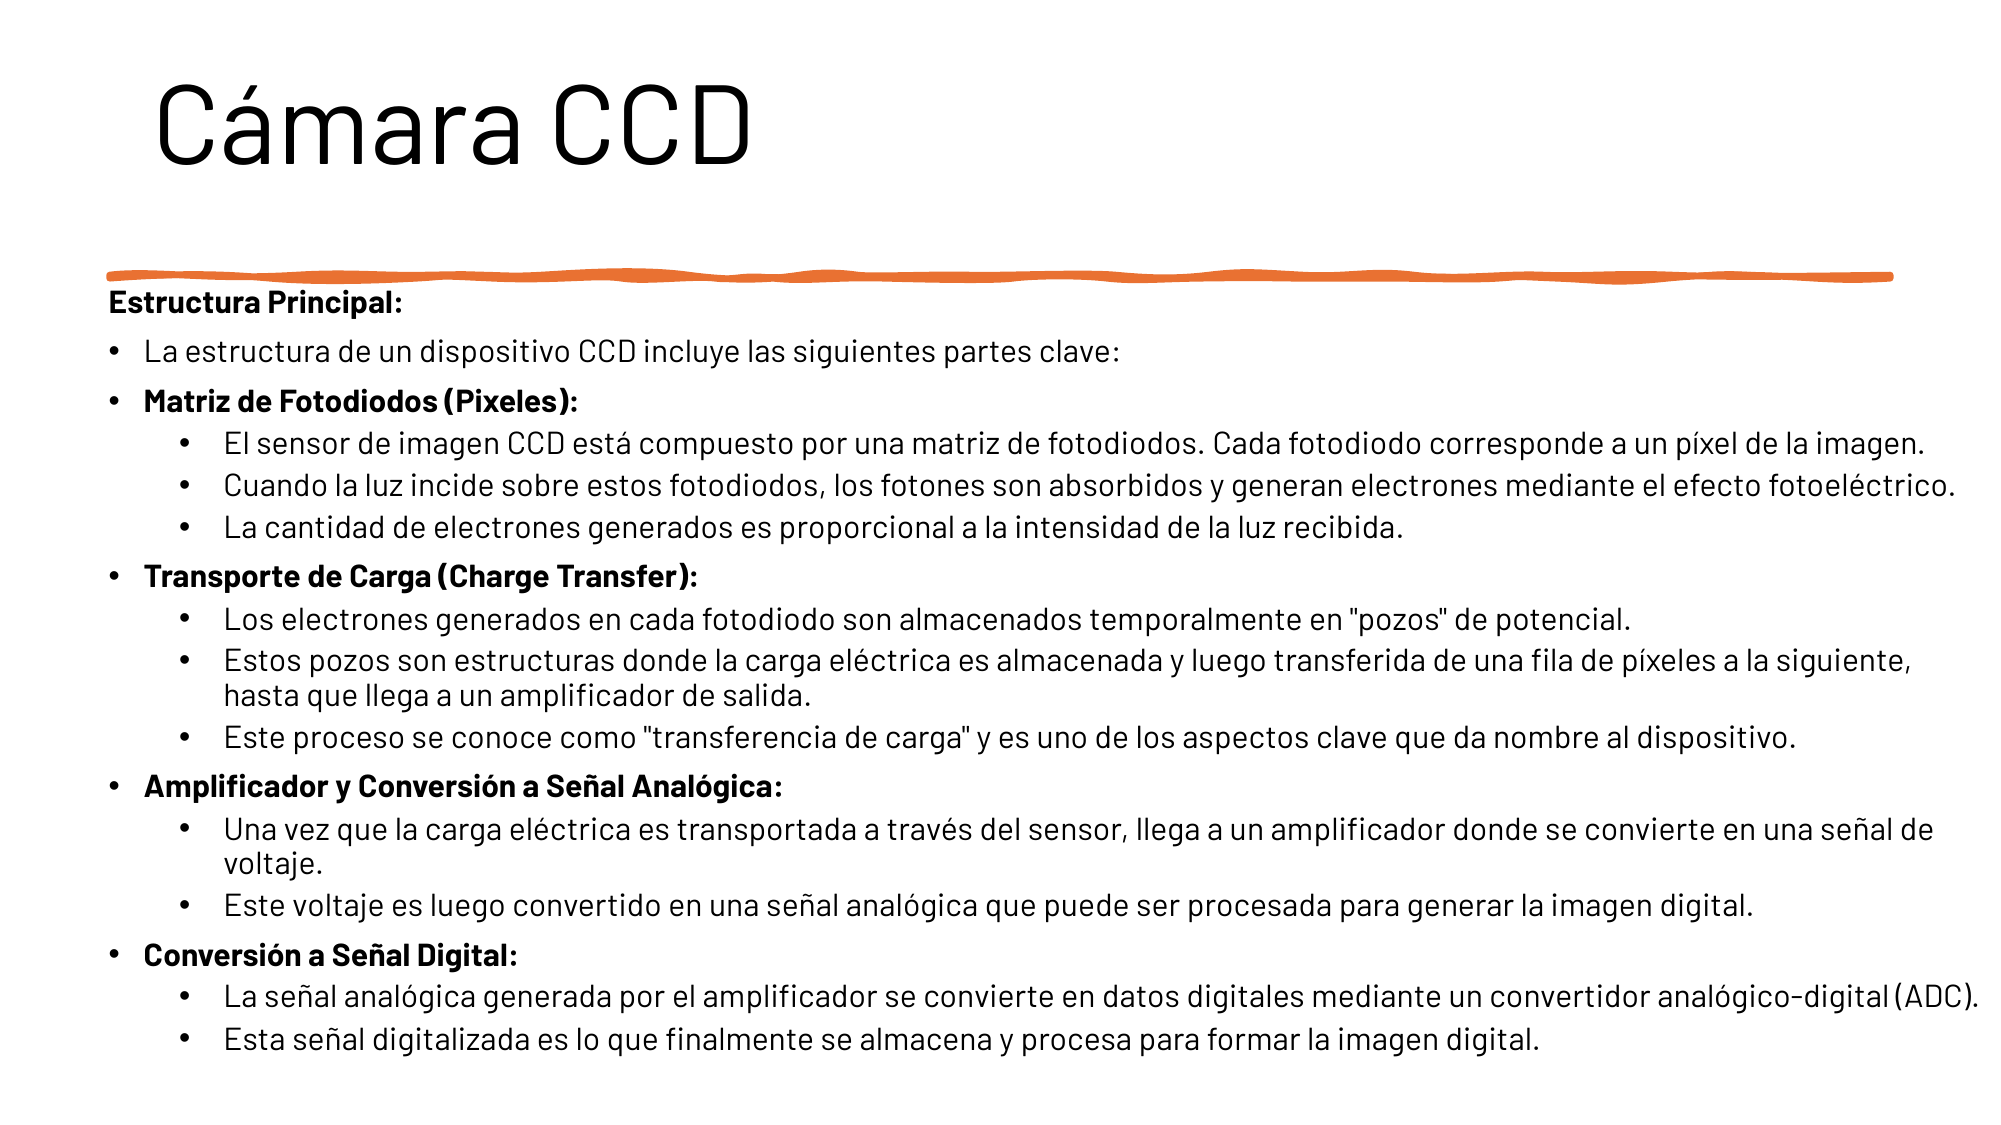

# Cámara CCD

Estructura Principal:
La estructura de un dispositivo CCD incluye las siguientes partes clave:
Matriz de Fotodiodos (Pixeles):
El sensor de imagen CCD está compuesto por una matriz de fotodiodos. Cada fotodiodo corresponde a un píxel de la imagen.
Cuando la luz incide sobre estos fotodiodos, los fotones son absorbidos y generan electrones mediante el efecto fotoeléctrico.
La cantidad de electrones generados es proporcional a la intensidad de la luz recibida.
Transporte de Carga (Charge Transfer):
Los electrones generados en cada fotodiodo son almacenados temporalmente en "pozos" de potencial.
Estos pozos son estructuras donde la carga eléctrica es almacenada y luego transferida de una fila de píxeles a la siguiente, hasta que llega a un amplificador de salida.
Este proceso se conoce como "transferencia de carga" y es uno de los aspectos clave que da nombre al dispositivo.
Amplificador y Conversión a Señal Analógica:
Una vez que la carga eléctrica es transportada a través del sensor, llega a un amplificador donde se convierte en una señal de voltaje.
Este voltaje es luego convertido en una señal analógica que puede ser procesada para generar la imagen digital.
Conversión a Señal Digital:
La señal analógica generada por el amplificador se convierte en datos digitales mediante un convertidor analógico-digital (ADC).
Esta señal digitalizada es lo que finalmente se almacena y procesa para formar la imagen digital.